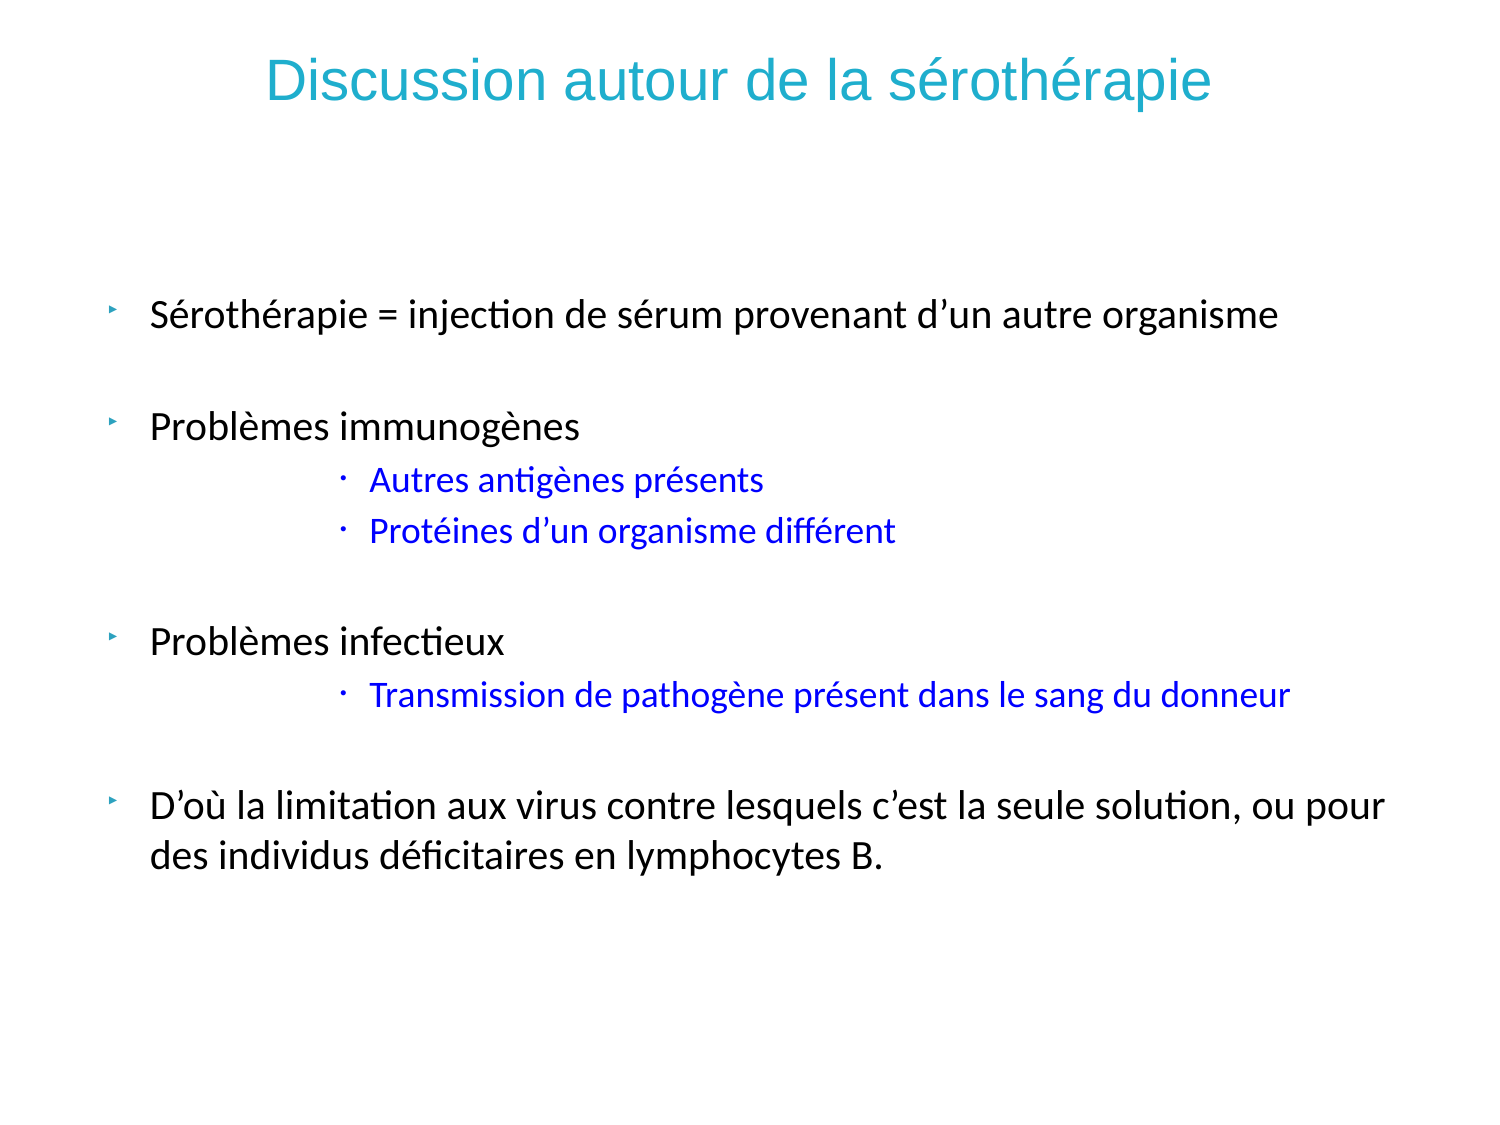

# Discussion autour de la sérothérapie
Sérothérapie = injection de sérum provenant d’un autre organisme

Problèmes immunogènes
Autres antigènes présents
Protéines d’un organisme différent

Problèmes infectieux
Transmission de pathogène présent dans le sang du donneur

D’où la limitation aux virus contre lesquels c’est la seule solution, ou pour des individus déficitaires en lymphocytes B.